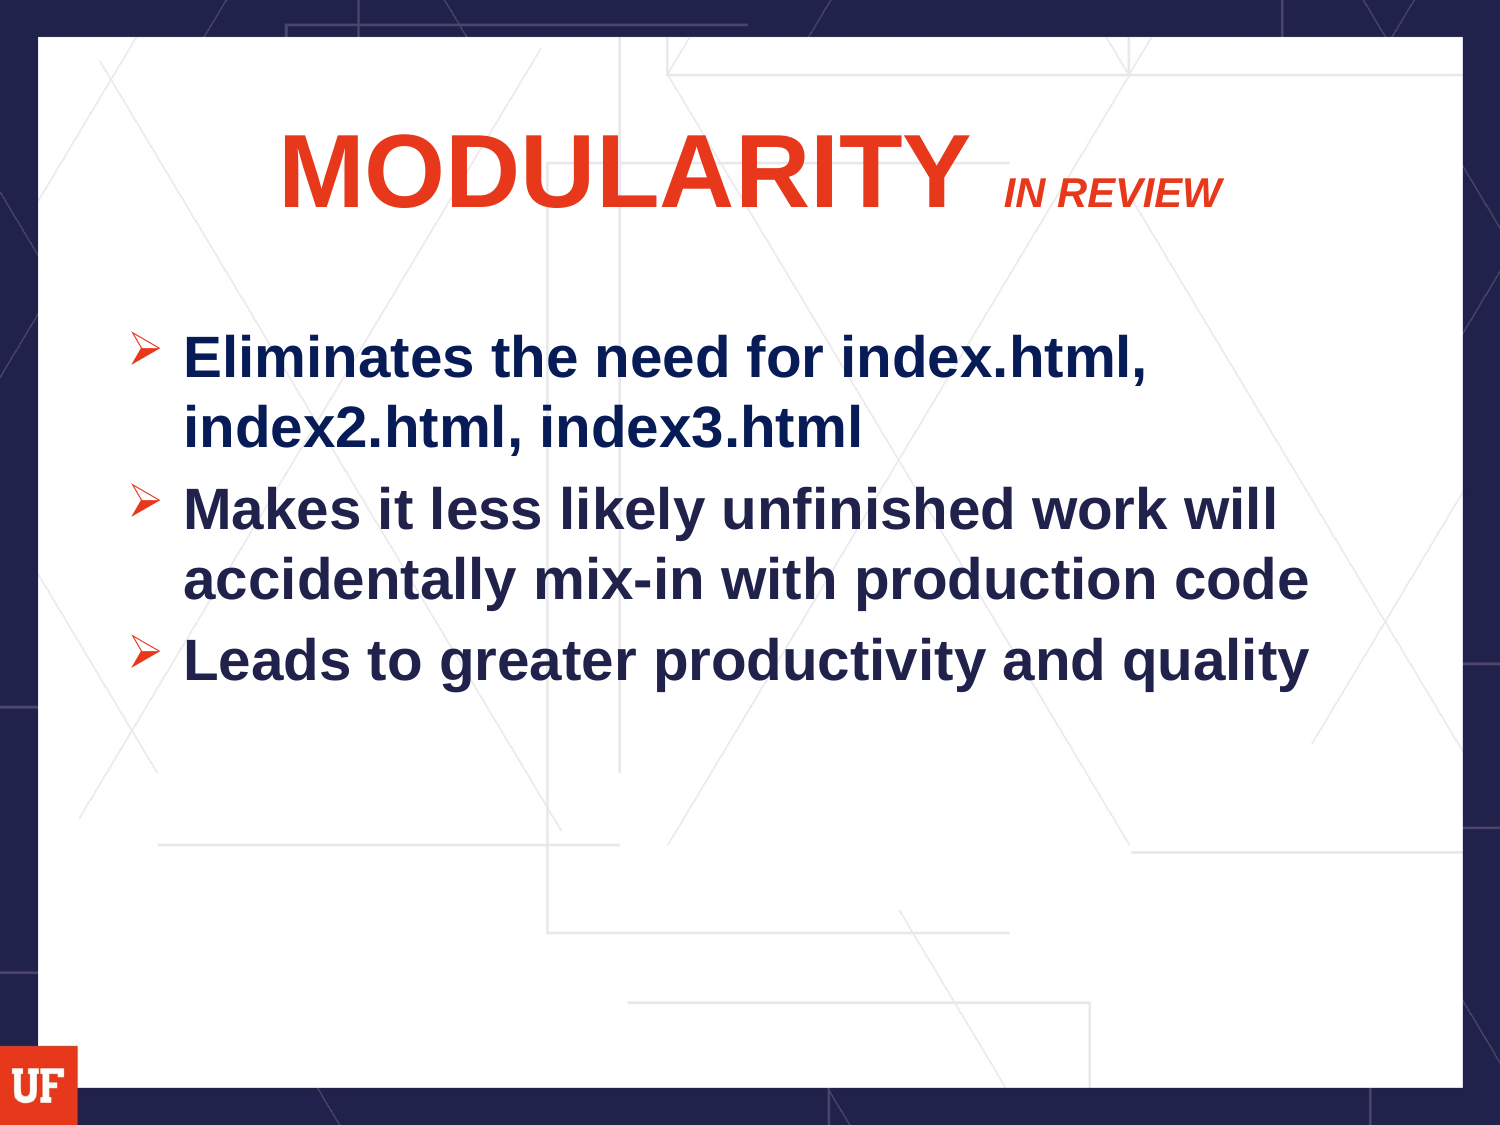

# MODULARITY IN REVIEW
Eliminates the need for index.html, index2.html, index3.html
Makes it less likely unfinished work will accidentally mix-in with production code
Leads to greater productivity and quality